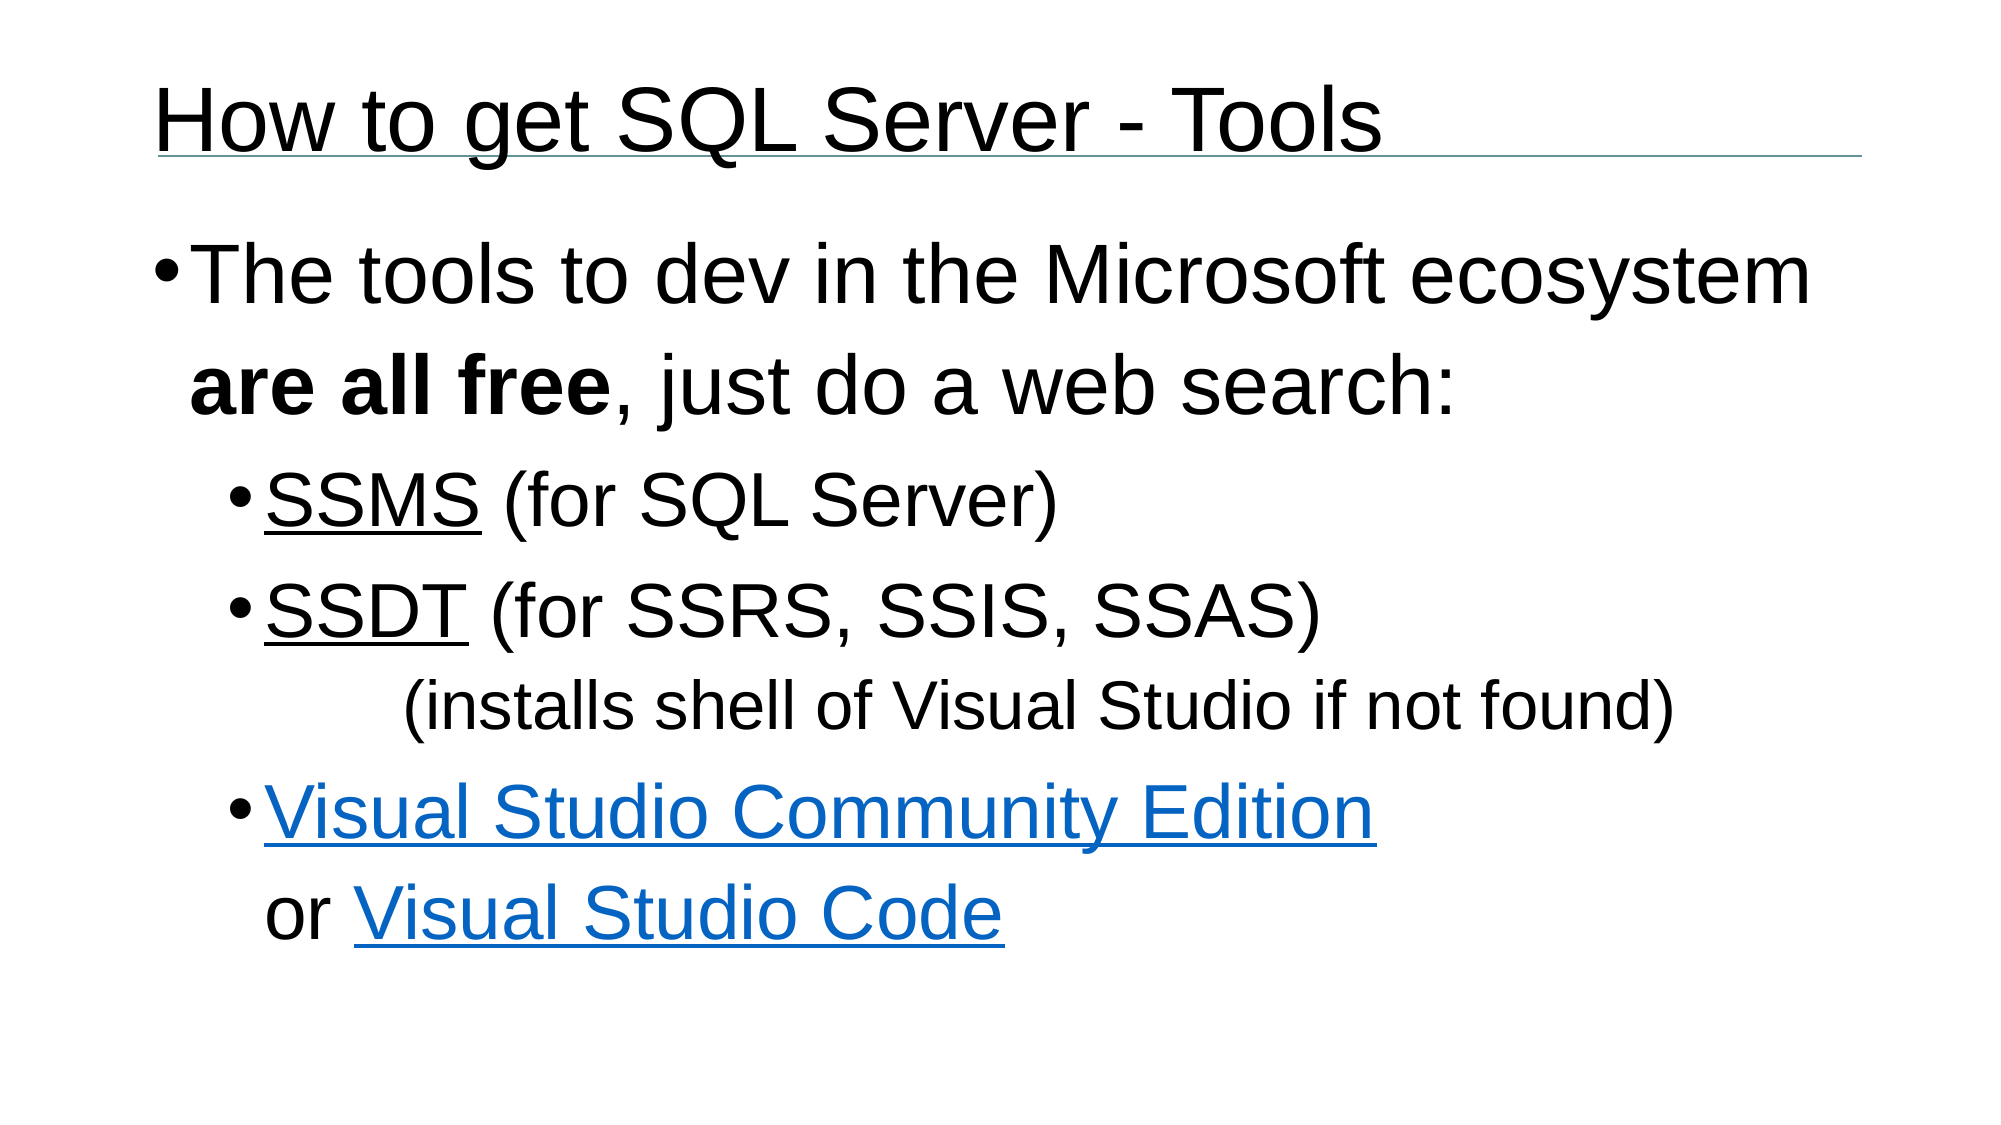

# How to get SQL Server - Tools
The tools to dev in the Microsoft ecosystem
are all free, just do a web search:
SSMS (for SQL Server)
SSDT (for SSRS, SSIS, SSAS)  
	(installs shell of Visual Studio if not found)
Visual Studio Community Edition
or Visual Studio Code